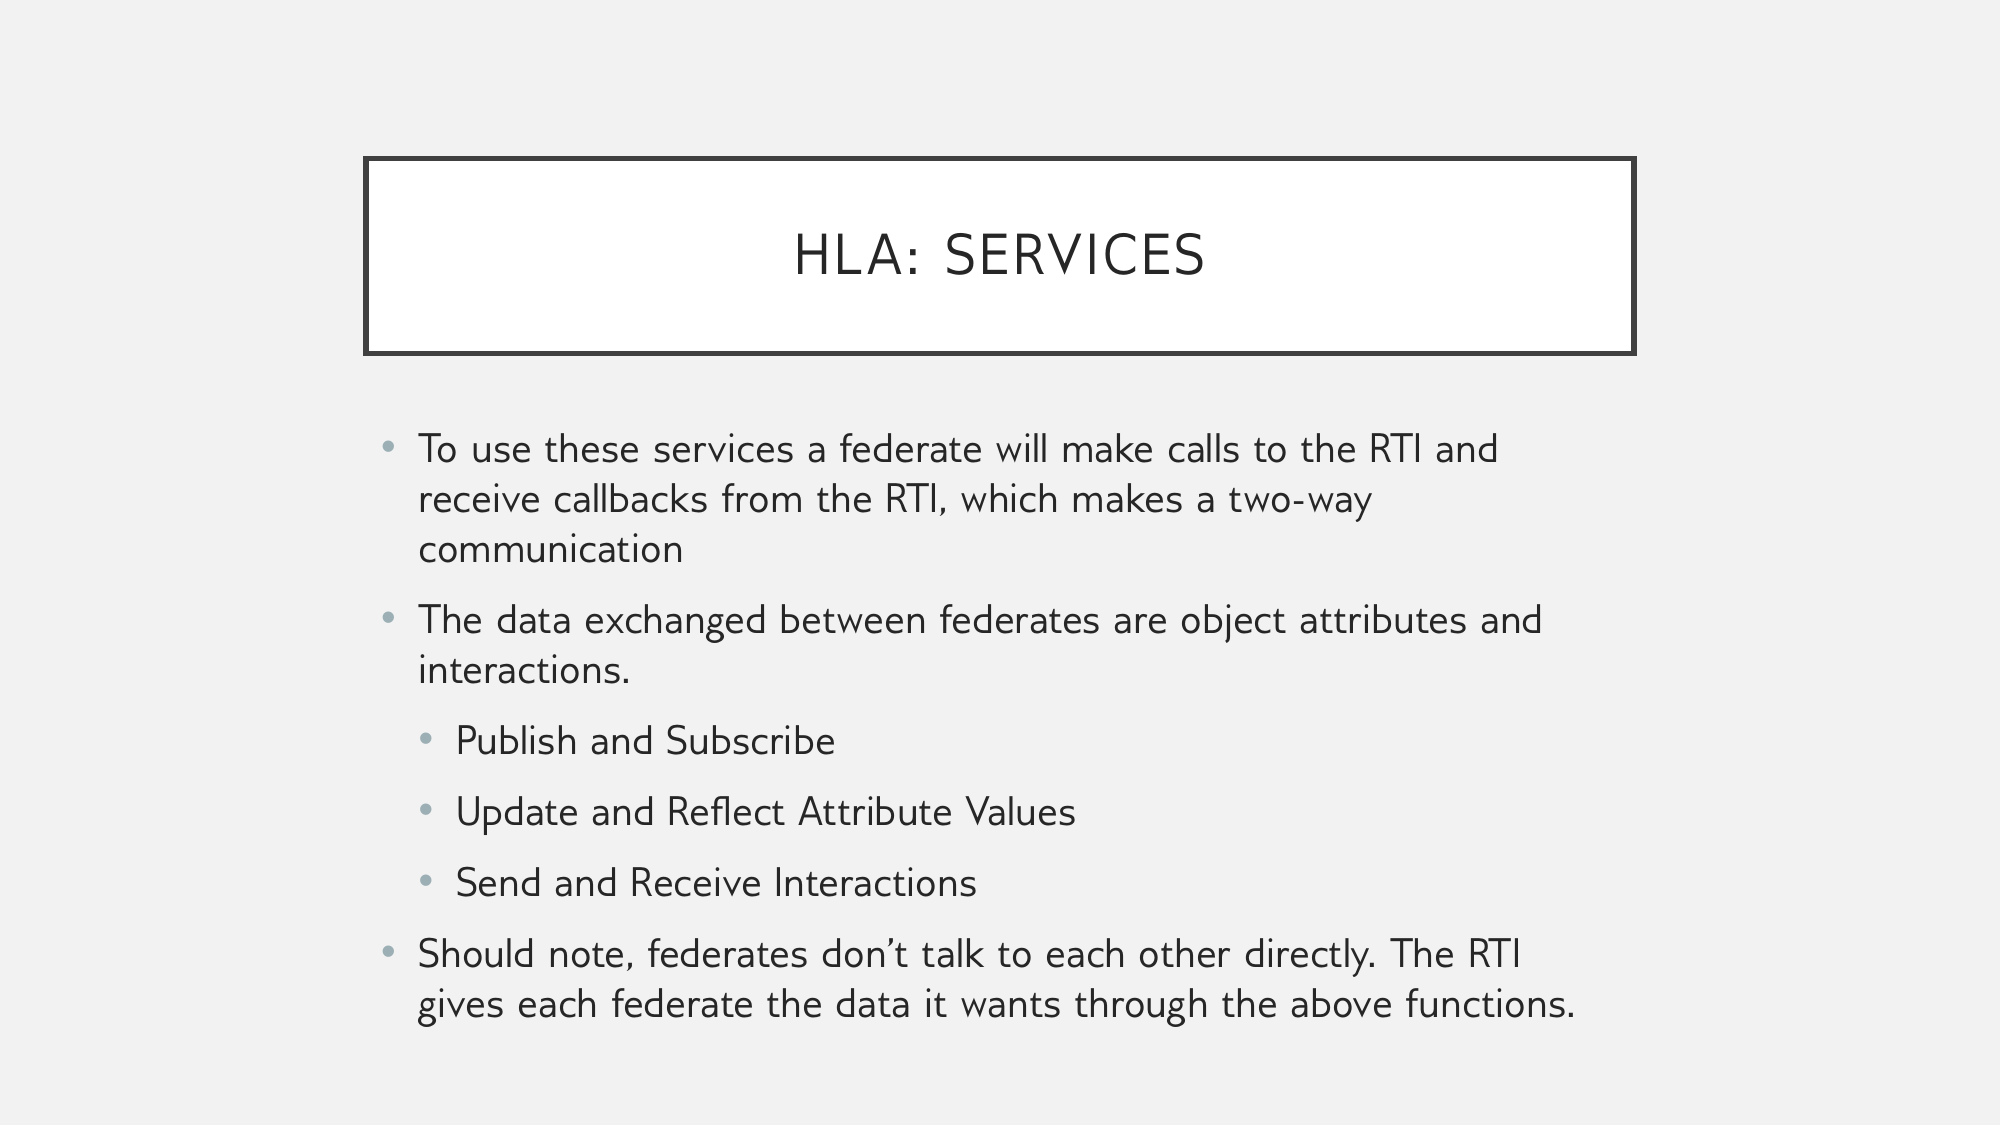

# HLA: Services
To use these services a federate will make calls to the RTI and receive callbacks from the RTI, which makes a two-way communication
The data exchanged between federates are object attributes and interactions.
Publish and Subscribe
Update and Reflect Attribute Values
Send and Receive Interactions
Should note, federates don’t talk to each other directly. The RTI gives each federate the data it wants through the above functions.